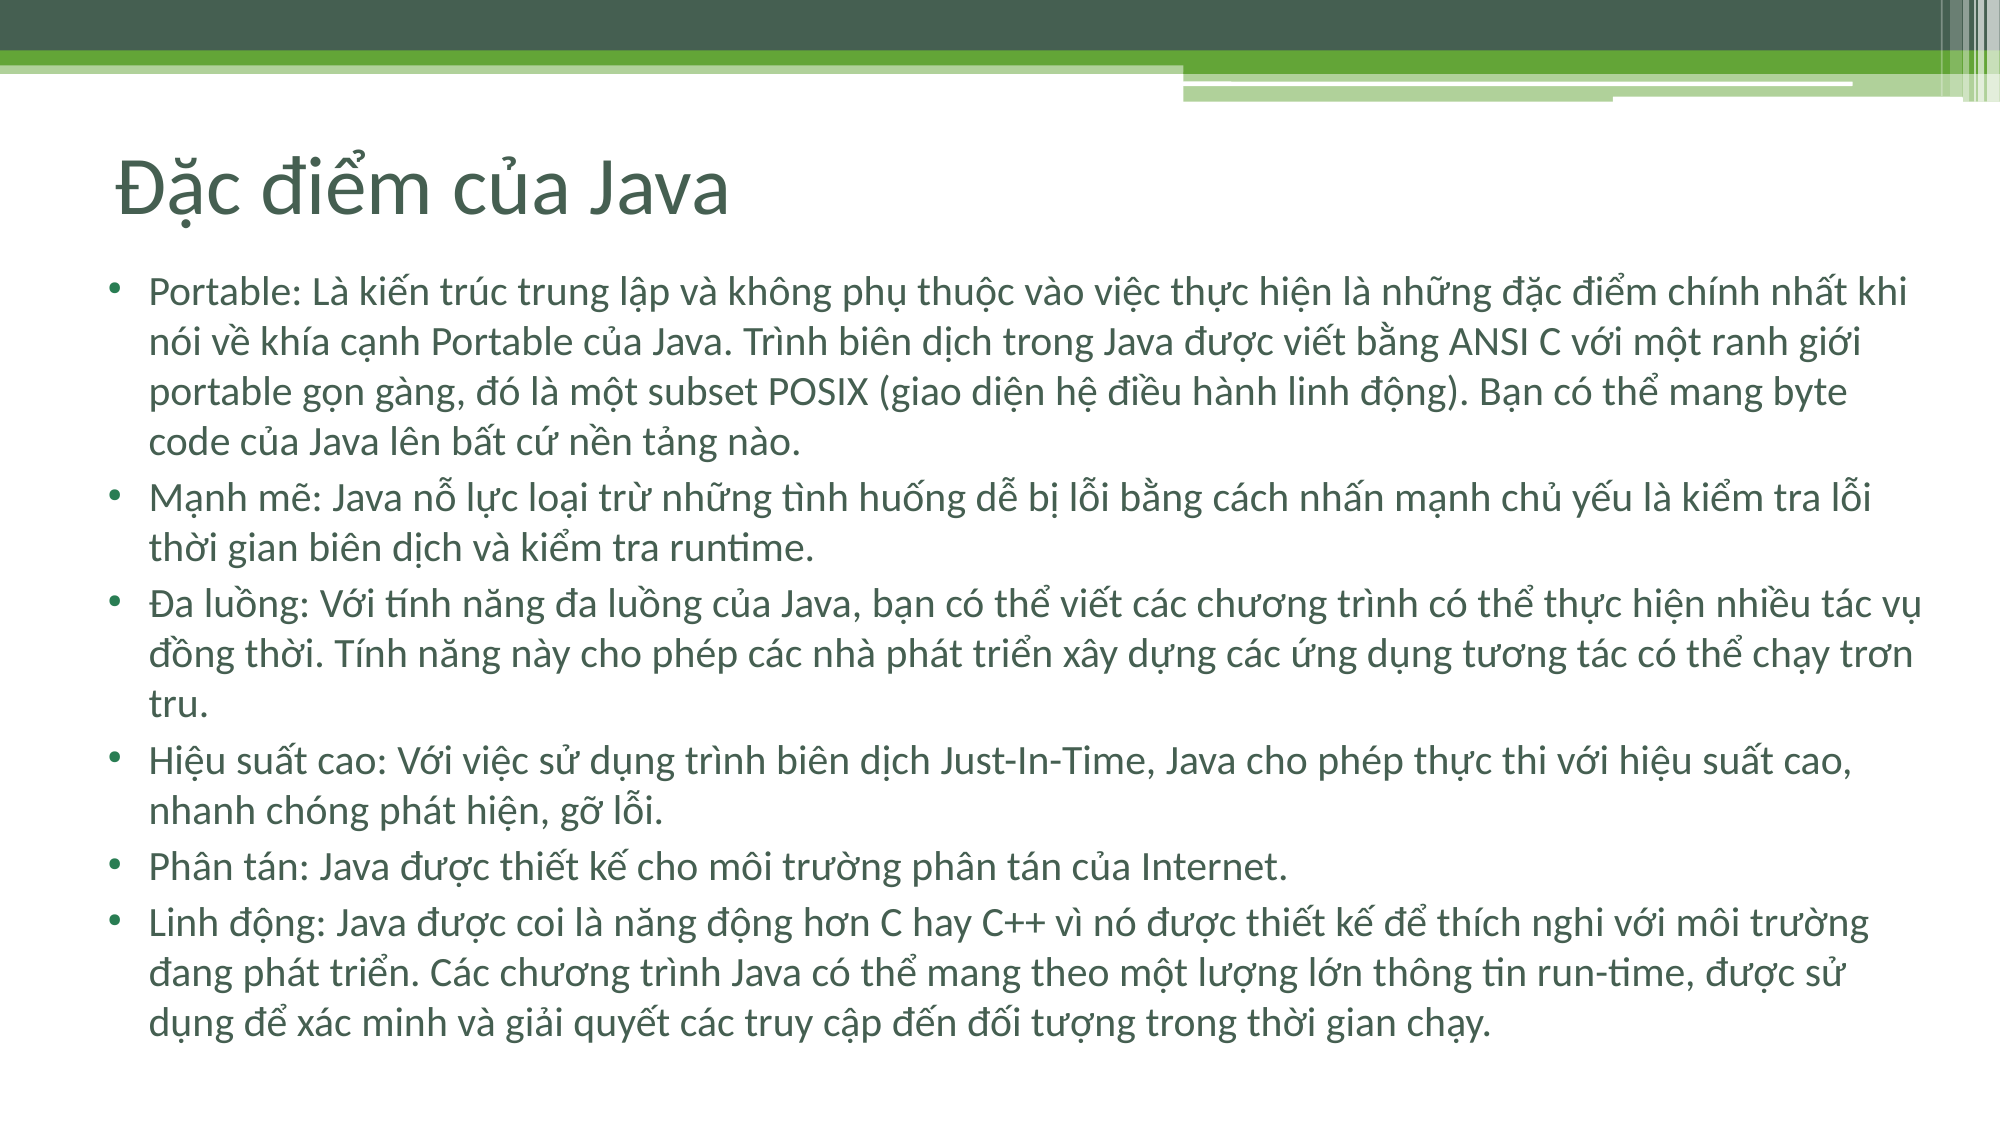

# Đặc điểm của Java
Portable: Là kiến trúc trung lập và không phụ thuộc vào việc thực hiện là những đặc điểm chính nhất khi nói về khía cạnh Portable của Java. Trình biên dịch trong Java được viết bằng ANSI C với một ranh giới portable gọn gàng, đó là một subset POSIX (giao diện hệ điều hành linh động). Bạn có thể mang byte code của Java lên bất cứ nền tảng nào.
Mạnh mẽ: Java nỗ lực loại trừ những tình huống dễ bị lỗi bằng cách nhấn mạnh chủ yếu là kiểm tra lỗi thời gian biên dịch và kiểm tra runtime.
Đa luồng: Với tính năng đa luồng của Java, bạn có thể viết các chương trình có thể thực hiện nhiều tác vụ đồng thời. Tính năng này cho phép các nhà phát triển xây dựng các ứng dụng tương tác có thể chạy trơn tru.
Hiệu suất cao: Với việc sử dụng trình biên dịch Just-In-Time, Java cho phép thực thi với hiệu suất cao, nhanh chóng phát hiện, gỡ lỗi.
Phân tán: Java được thiết kế cho môi trường phân tán của Internet.
Linh động: Java được coi là năng động hơn C hay C++ vì nó được thiết kế để thích nghi với môi trường đang phát triển. Các chương trình Java có thể mang theo một lượng lớn thông tin run-time, được sử dụng để xác minh và giải quyết các truy cập đến đối tượng trong thời gian chạy.